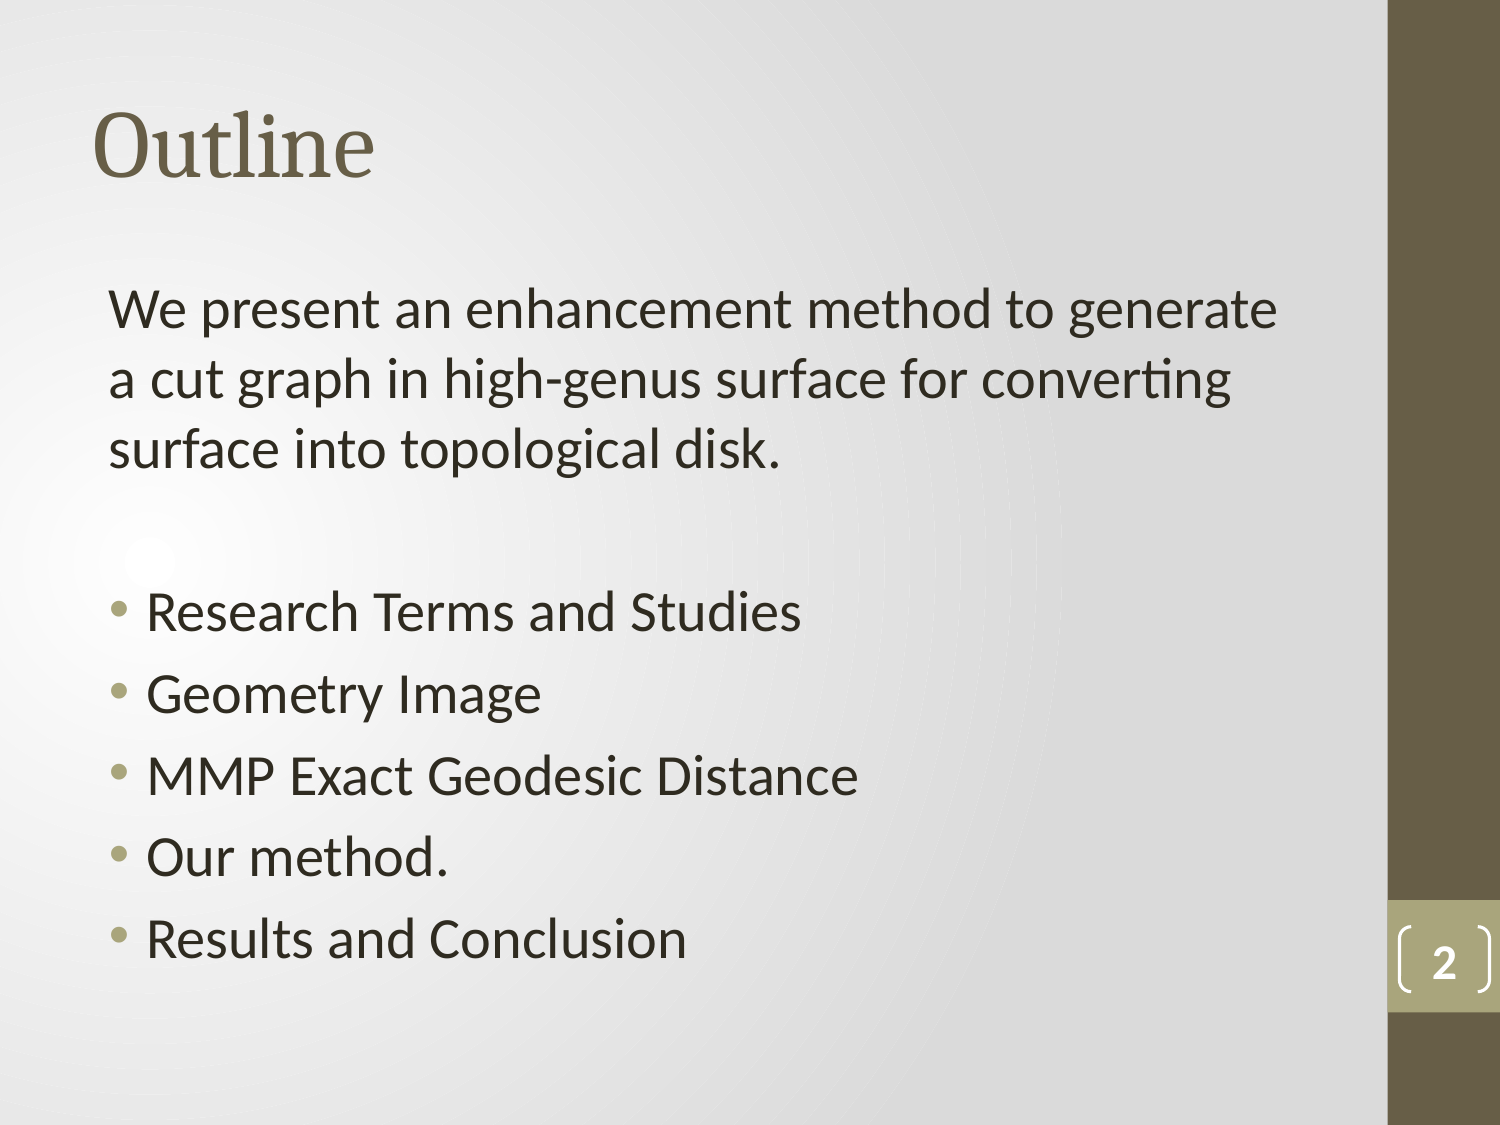

# Outline
We present an enhancement method to generate a cut graph in high-genus surface for converting surface into topological disk.

Research Terms and Studies
Geometry Image
MMP Exact Geodesic Distance
Our method.
Results and Conclusion

2